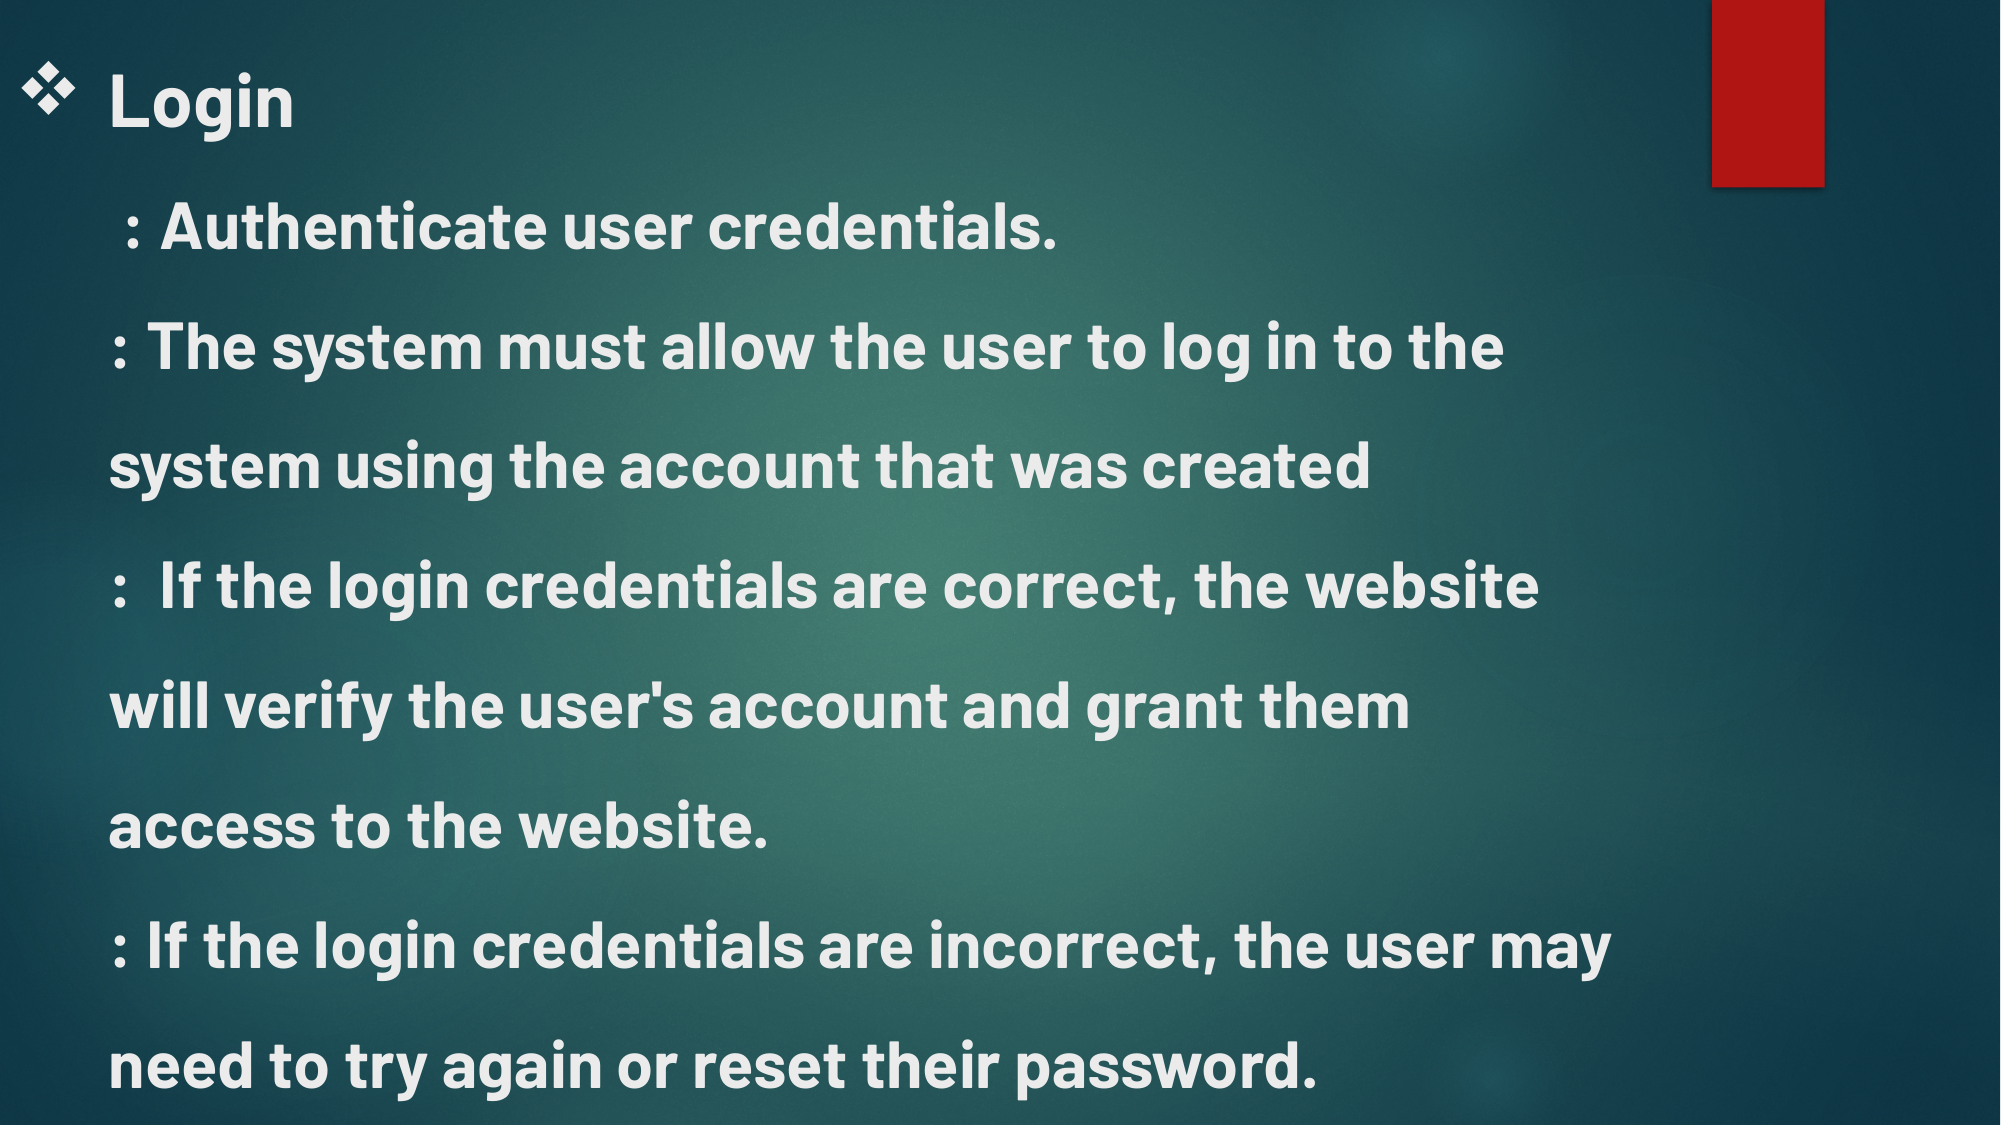

# Login : Authenticate user credentials. : The system must allow the user to log in to the system using the account that was created :  If the login credentials are correct, the website will verify the user's account and grant them access to the website. : If the login credentials are incorrect, the user may need to try again or reset their password.
.